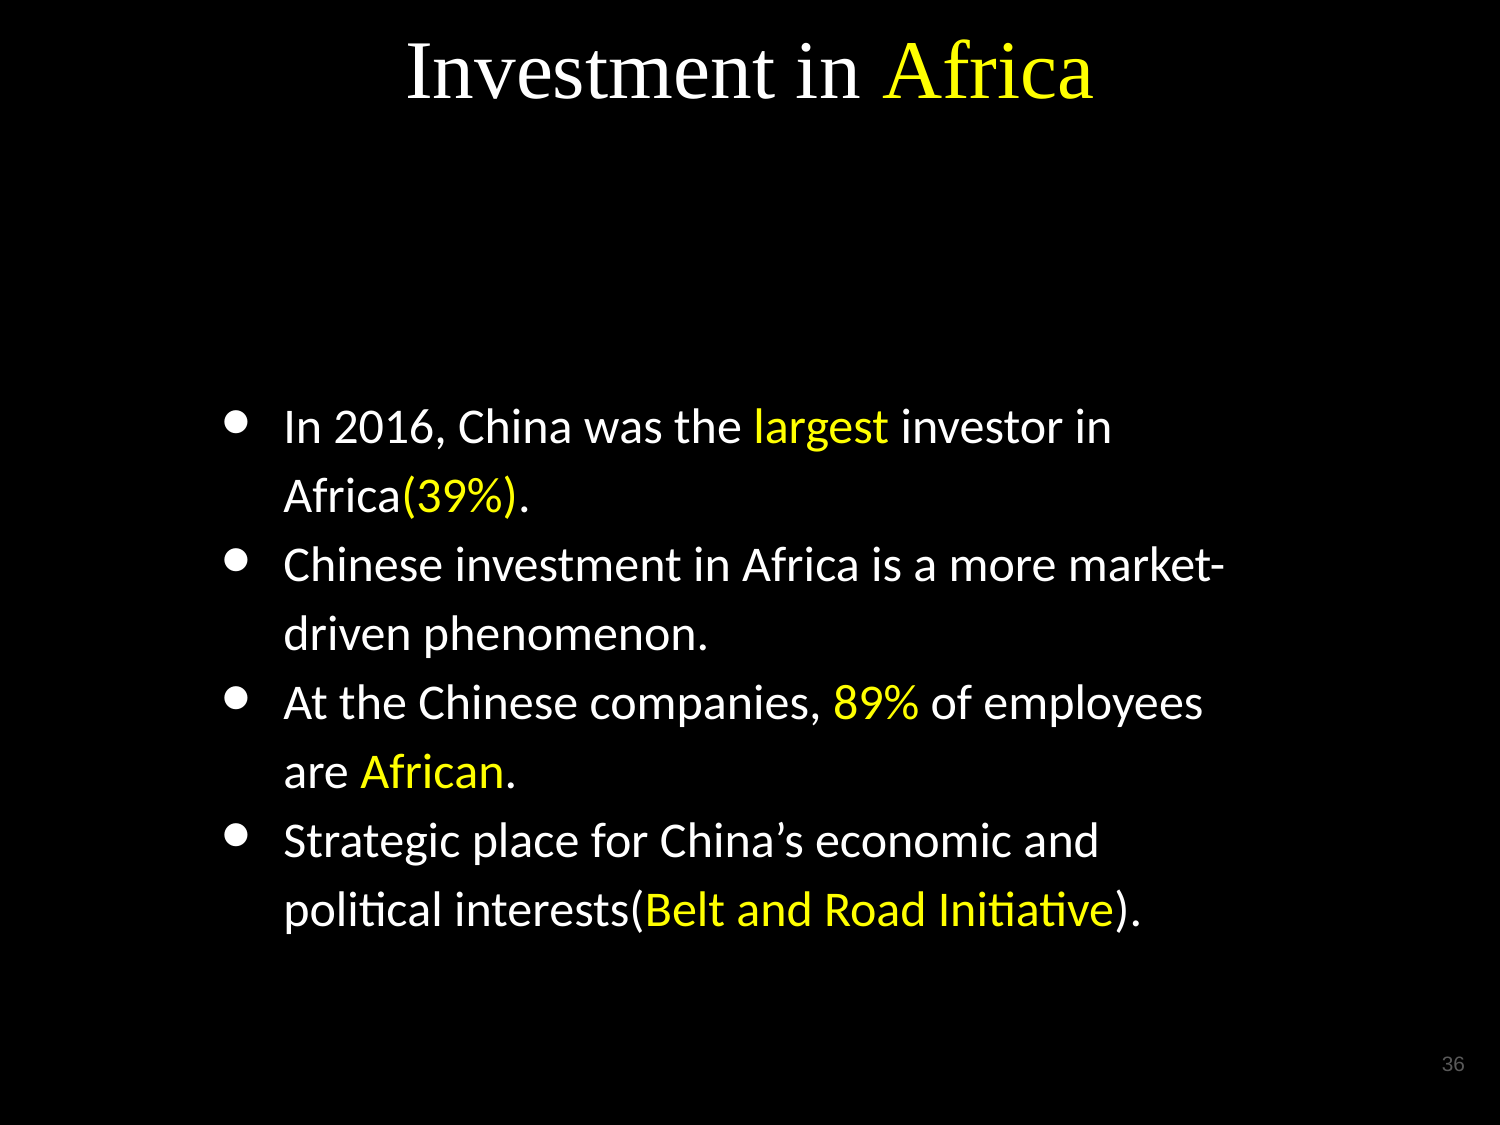

# Investment in Africa
In 2016, China was the largest investor in Africa(39%).
Chinese investment in Africa is a more market-driven phenomenon.
At the Chinese companies, 89% of employees are African.
Strategic place for China’s economic and political interests(Belt and Road Initiative).
36